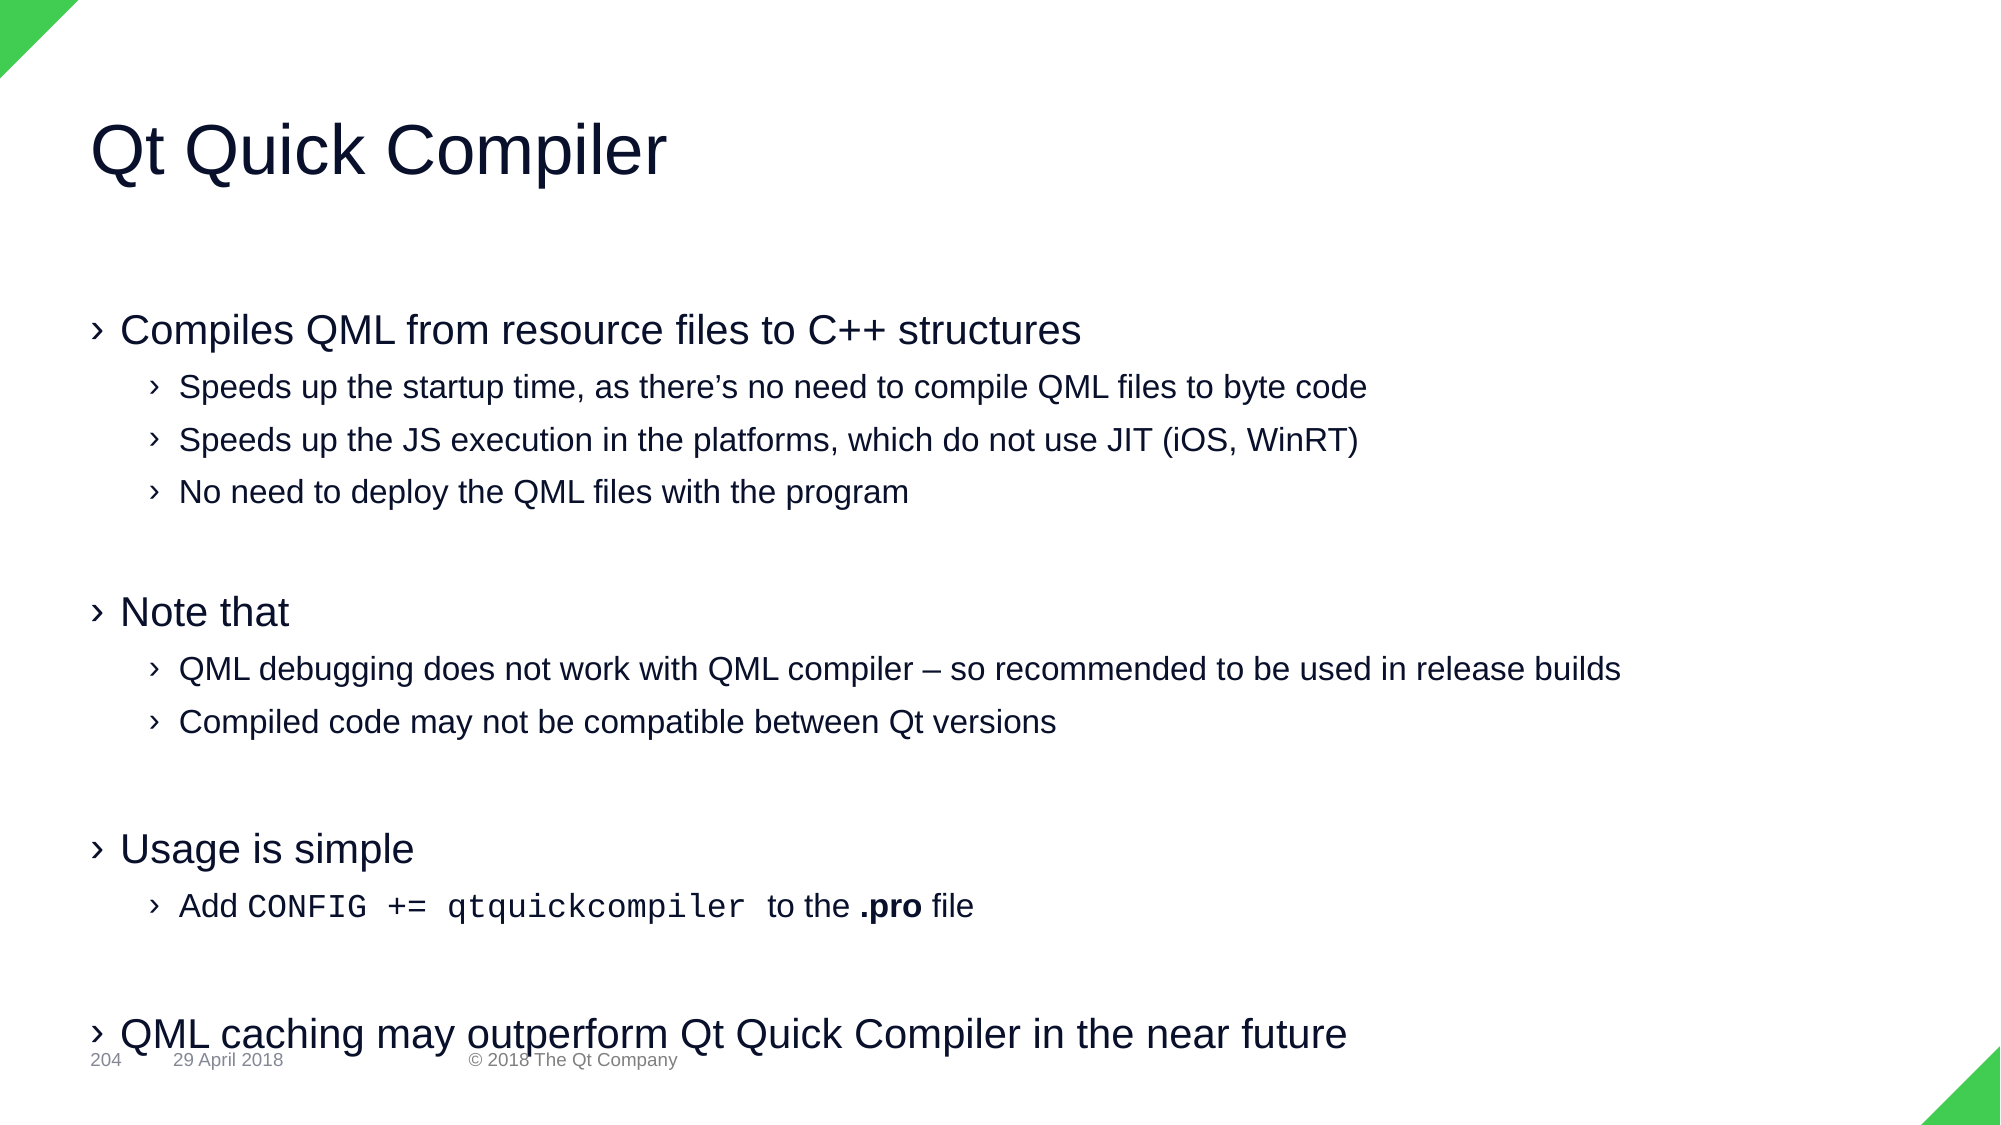

# Qt Quick Compiler
Compiles QML from resource files to C++ structures
Speeds up the startup time, as there’s no need to compile QML files to byte code
Speeds up the JS execution in the platforms, which do not use JIT (iOS, WinRT)
No need to deploy the QML files with the program

Note that
QML debugging does not work with QML compiler – so recommended to be used in release builds
Compiled code may not be compatible between Qt versions

Usage is simple
Add CONFIG += qtquickcompiler to the .pro file

QML caching may outperform Qt Quick Compiler in the near future
204
29 April 2018
© 2018 The Qt Company